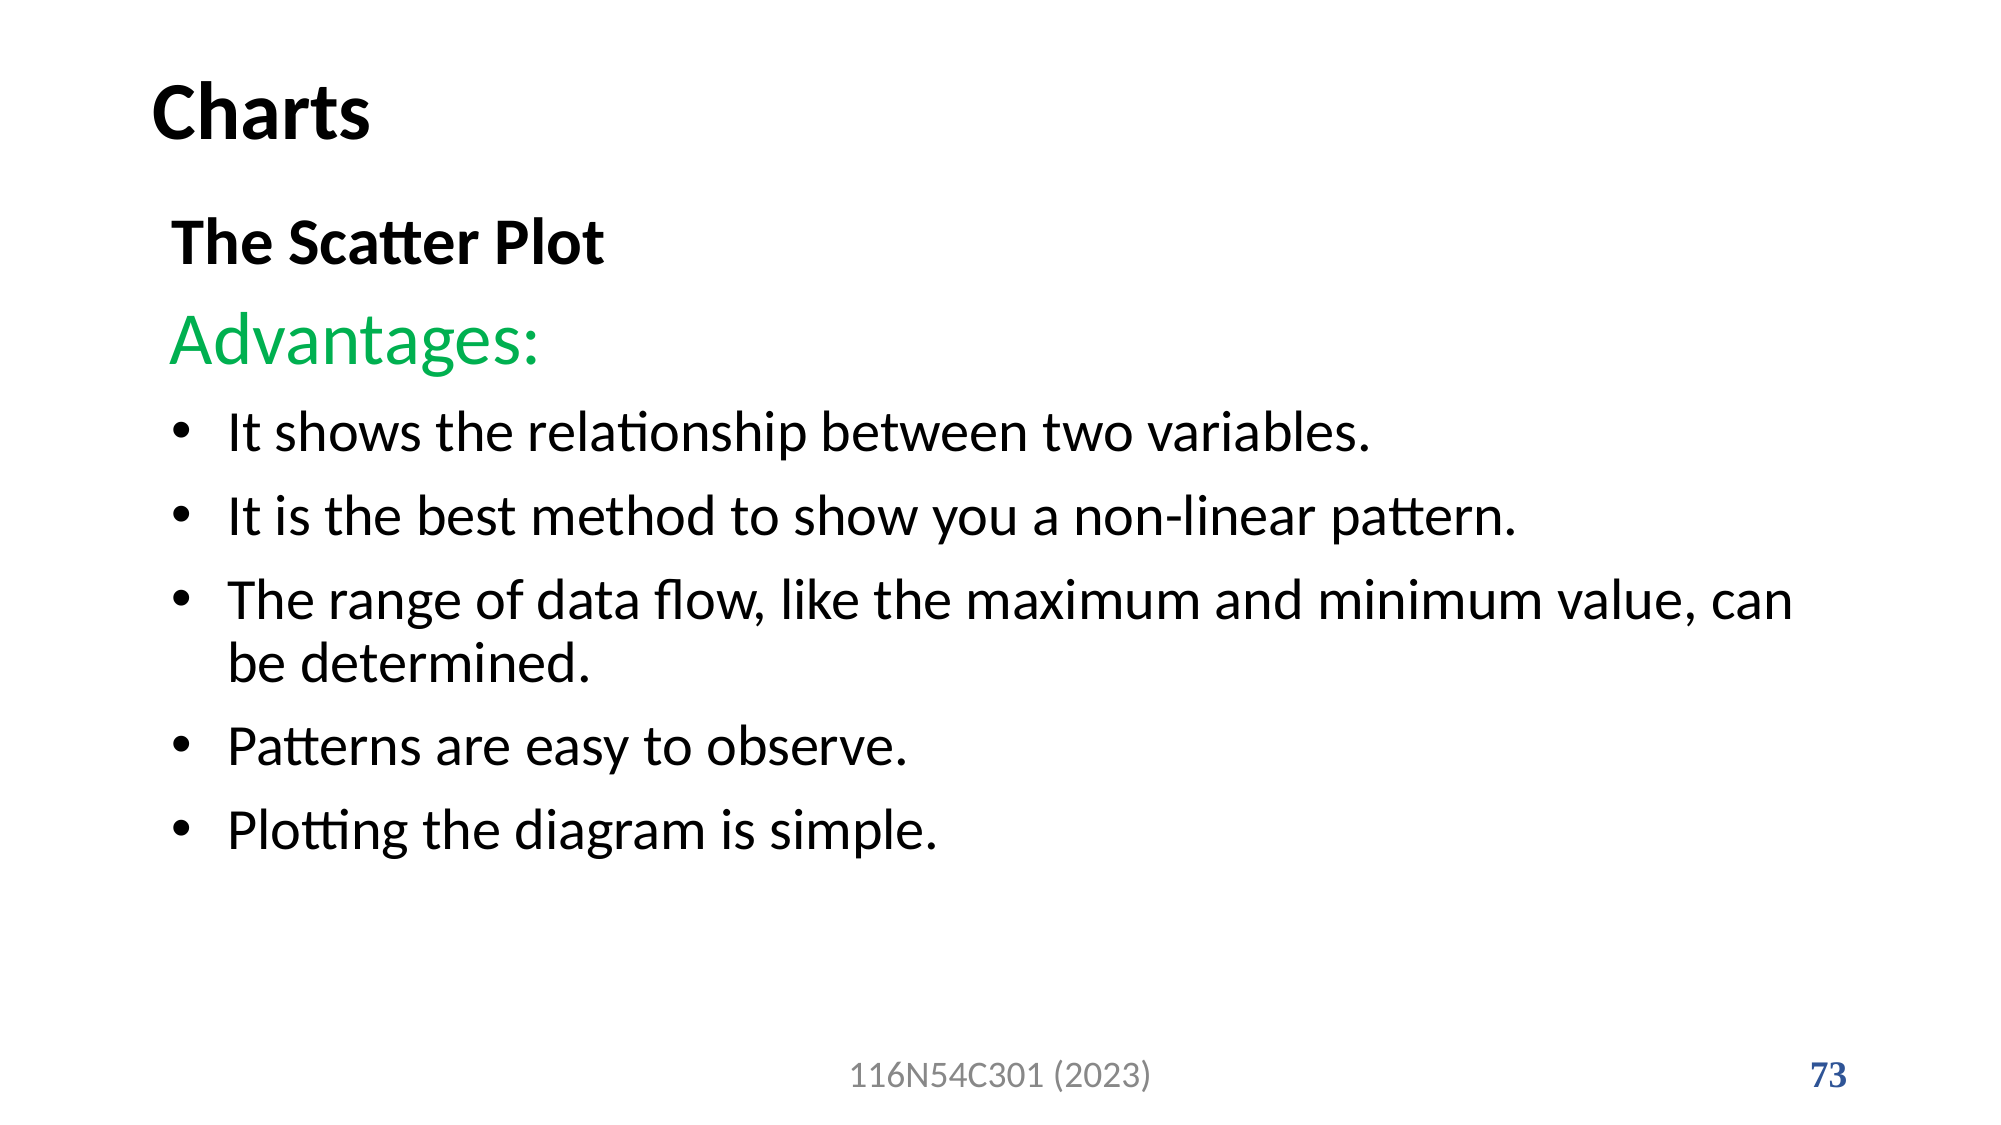

# Charts
The Scatter Plot
 Advantages:
It shows the relationship between two variables.
It is the best method to show you a non-linear pattern.
The range of data flow, like the maximum and minimum value, can be determined.
Patterns are easy to observe.
Plotting the diagram is simple.

116N54C301 (2023)
73